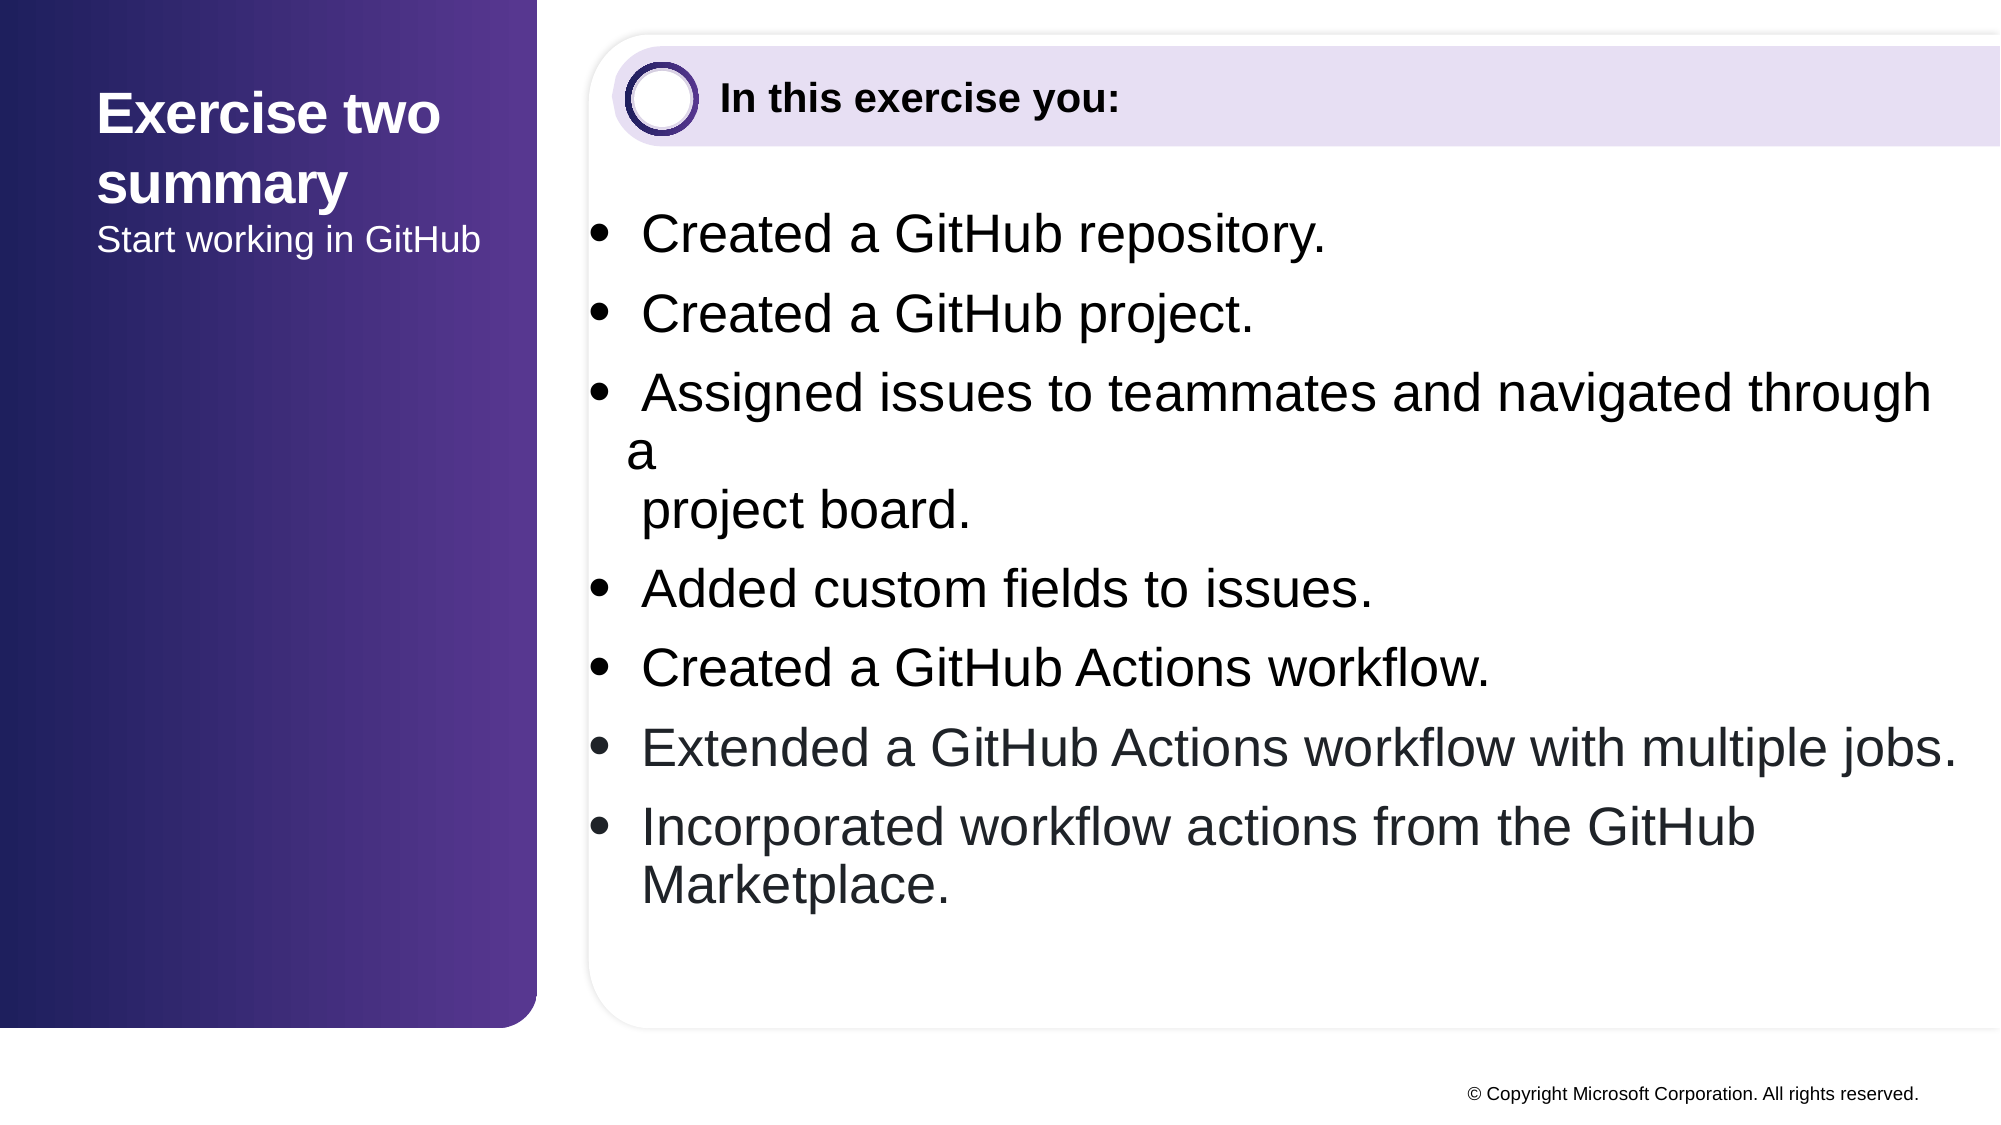

In this exercise you:

# Exercise two summary Start working in GitHub
 Created a GitHub repository.
 Created a GitHub project.
 Assigned issues to teammates and navigated through a
 project board.
 Added custom fields to issues.
 Created a GitHub Actions workflow.
 Extended a GitHub Actions workflow with multiple jobs.
 Incorporated workflow actions from the GitHub
 Marketplace.